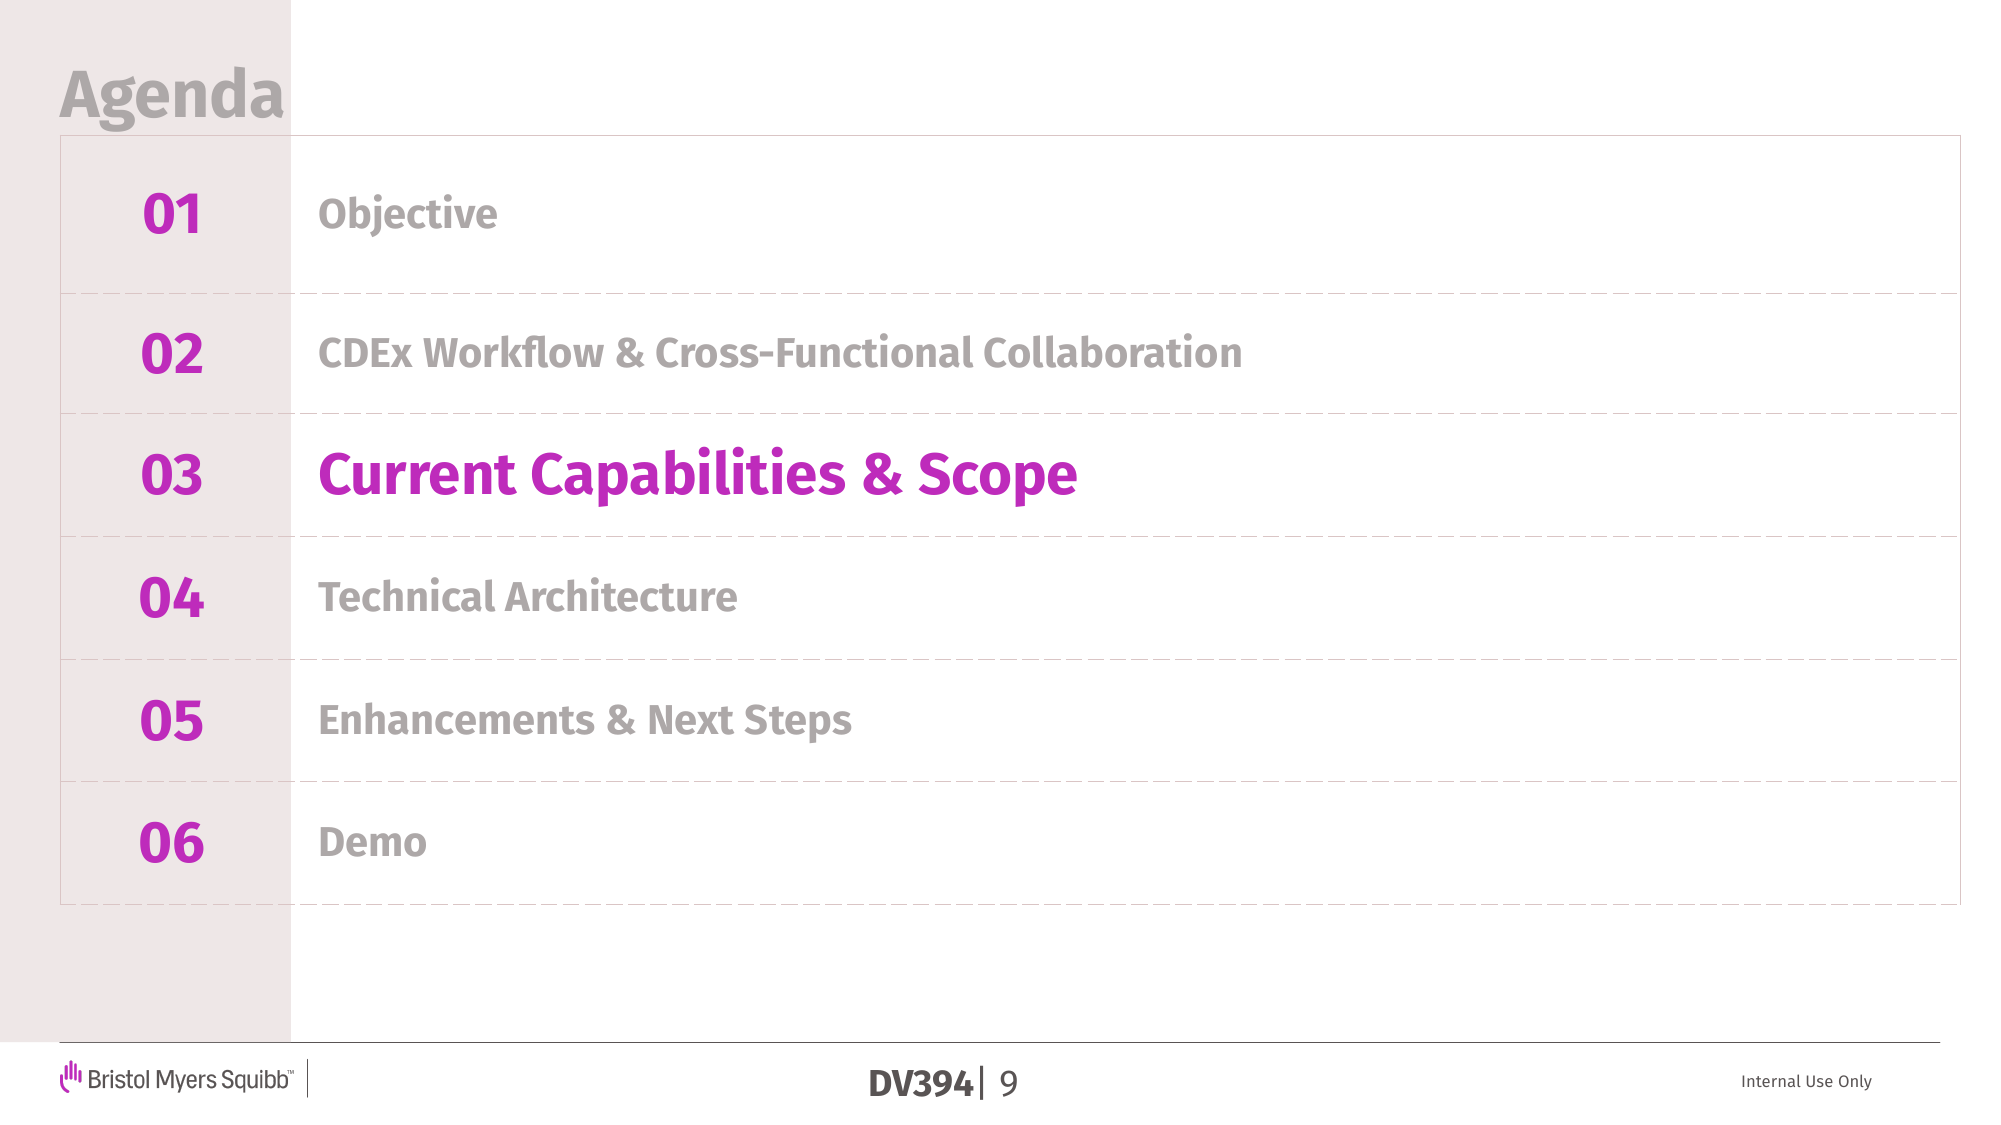

# Agenda
| 01 | Objective |
| --- | --- |
| 02 | CDEx Workflow & Cross-Functional Collaboration |
| 03 | Current Capabilities & Scope |
| 04 | Technical Architecture |
| 05 | Enhancements & Next Steps |
| 06 | Demo |
DV394| 9